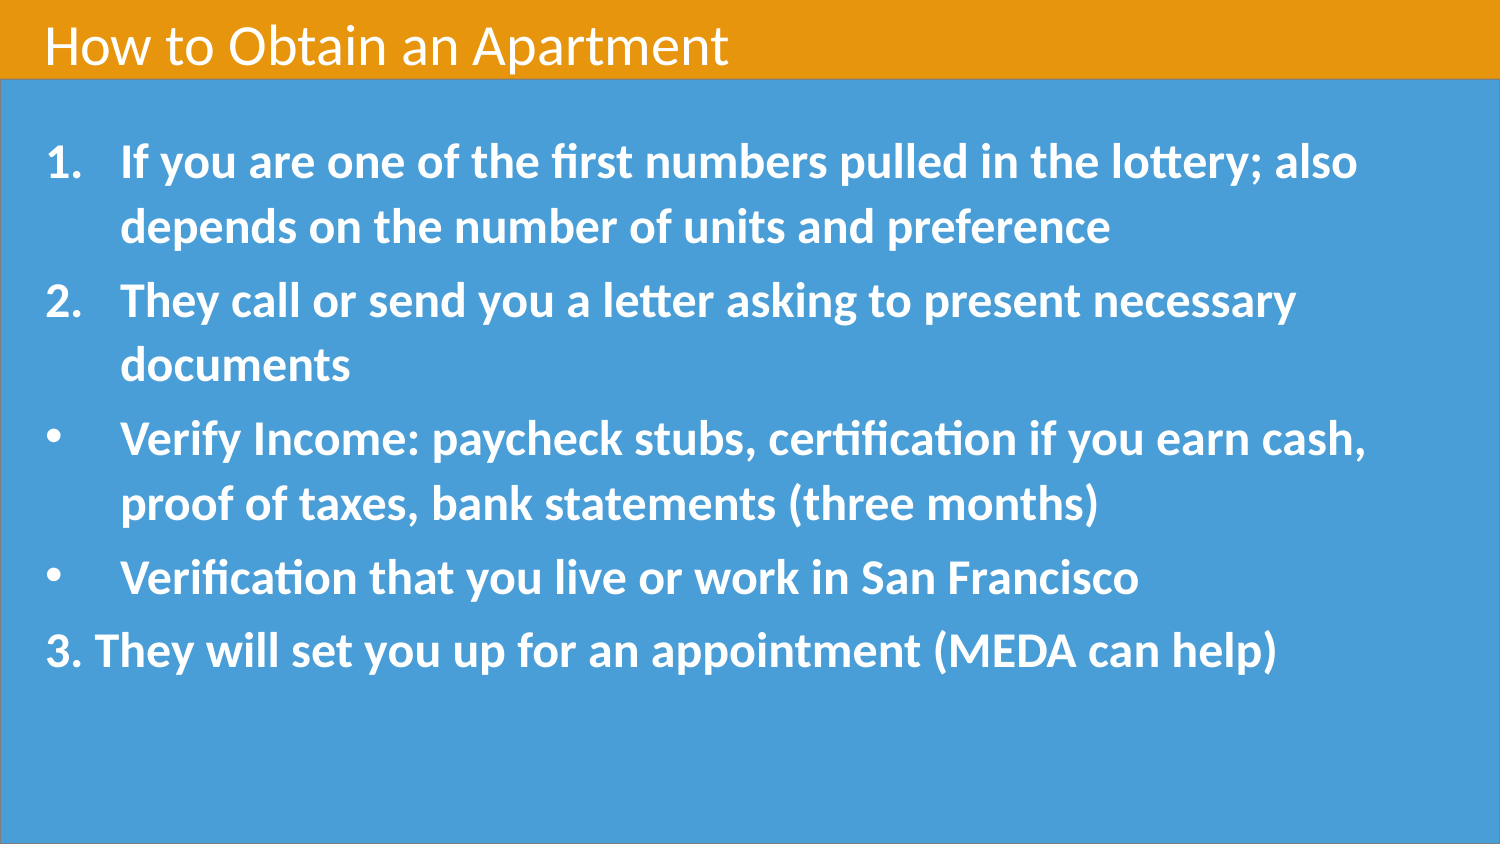

# How to Obtain an Apartment
If you are one of the first numbers pulled in the lottery; also depends on the number of units and preference
They call or send you a letter asking to present necessary documents
Verify Income: paycheck stubs, certification if you earn cash, proof of taxes, bank statements (three months)
Verification that you live or work in San Francisco
3. They will set you up for an appointment (MEDA can help)